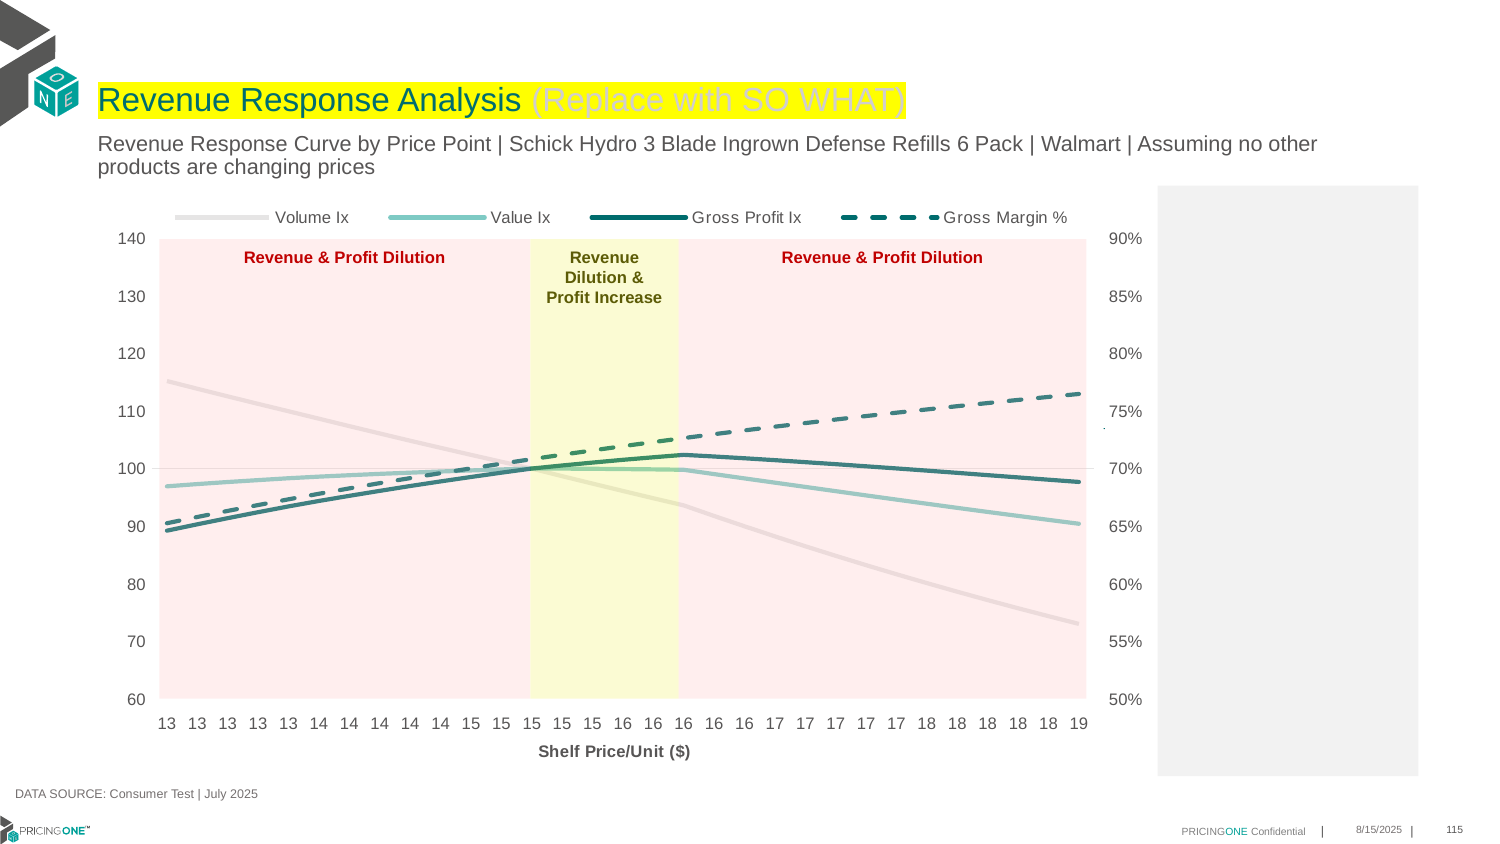

# Revenue Response Analysis (Replace with SO WHAT)

Revenue Response Curve by Price Point | Schick Hydro 3 Blade Ingrown Defense Refills 6 Pack | Walmart | Assuming no other products are changing prices

### Chart:

| Category | Volume Ix | Value Ix | Gross Profit Ix | Gross Margin % |
|---|---|---|---|---|
| 13 | 115.19647295376654 | 96.90752283634875 | 89.20482347166428 | 0.6524463876569928 |
| 13 | 113.8571267410309 | 97.28782245715773 | 90.30970378914053 | 0.6578896705441191 |
| 13 | 112.53651192611525 | 97.64877209265832 | 91.37915697826246 | 0.6631650804046569 |
| 13 | 111.23438107164938 | 97.99091181737593 | 92.41404970549772 | 0.668280265212483 |
| 13 | 109.95049009361375 | 98.31477071020855 | 93.41523212683663 | 0.673242415321496 |
| 14 | 108.65976940208246 | 98.59833156096211 | 94.36194620750396 | 0.6780582971885335 |
| 14 | 107.36406151543446 | 98.84304153422677 | 95.25546427849888 | 0.6827342841574727 |
| 14 | 106.08852083844809 | 99.07221306395728 | 96.11834149498897 | 0.6872763845990265 |
| 14 | 104.83275939059091 | 99.28628880565856 | 96.95136857798121 | 0.6916902676674948 |
| 14 | 103.59639626785093 | 99.48569702326259 | 97.75531308215514 | 0.6959812869066387 |
| 15 | 102.37905796429241 | 99.67085241072748 | 98.53092041016713 | 0.7001545019113521 |
| 15 | 101.180378589805 | 99.84215683401419 | 99.27891475888929 | 0.7042146982294111 |
| 15 | 100.0 | 100.0 | 100.0 | 0.7081664056678958 |
| 15 | 98.67972920142603 | 99.98495097695294 | 100.5337017570268 | 0.7120139151515096 |
| 15 | 97.37879804617162 | 99.95482322891571 | 101.03769821408666 | 0.7157612942646975 |
| 16 | 96.09715278303216 | 99.91033369146646 | 101.51303366917492 | 0.7194124015959154 |
| 16 | 94.83472153977783 | 99.85217676717126 | 101.9607283387474 | 0.7229708999903869 |
| 16 | 93.59141463728005 | 99.78102350839605 | 102.38177701852209 | 0.7264402688070383 |
| 16 | 91.75228953919145 | 99.03419258380494 | 102.09119534740803 | 0.7298238152658256 |
| 16 | 89.95710305531094 | 98.28686198504073 | 101.7812154449501 | 0.7331246849632499 |
| 17 | 88.2057332591983 | 97.54063052669663 | 101.45418431963631 | 0.7363458716263367 |
| 17 | 86.4979540733977 | 96.79697403094121 | 101.1123168658144 | 0.7394902261686583 |
| 17 | 84.83344096130546 | 96.05724498451546 | 100.7576929035058 | 0.7425604651059753 |
| 17 | 83.21177748196708 | 95.32267362086422 | 100.39225590406792 | 0.7455591783837158 |
| 17 | 81.63246246318364 | 94.59437022457637 | 100.01781321449283 | 0.7484888366636961 |
| 18 | 80.09491757437223 | 93.87332846018816 | 99.63603758885242 | 0.7513517981131702 |
| 18 | 78.5984951094137 | 93.16042953854617 | 99.24846983897815 | 0.7541503147354193 |
| 18 | 77.14248581890453 | 92.45644704890441 | 98.85652242542784 | 0.756886538277596 |
| 18 | 75.72612665918629 | 91.76205230184243 | 98.46148382208881 | 0.7595625257483984 |
| 18 | 74.34860835116409 | 91.07782004545241 | 98.06452350174004 | 0.7621802445753076 |
| 19 | 73.00908266472082 | 90.40423443410602 | 97.66669740439517 | 0.7647415774285622 |
Revenue & Profit Dilution
Revenue Dilution & Profit Increase
Revenue & Profit Dilution

DATA SOURCE: Consumer Test | July 2025

8/15/2025
115